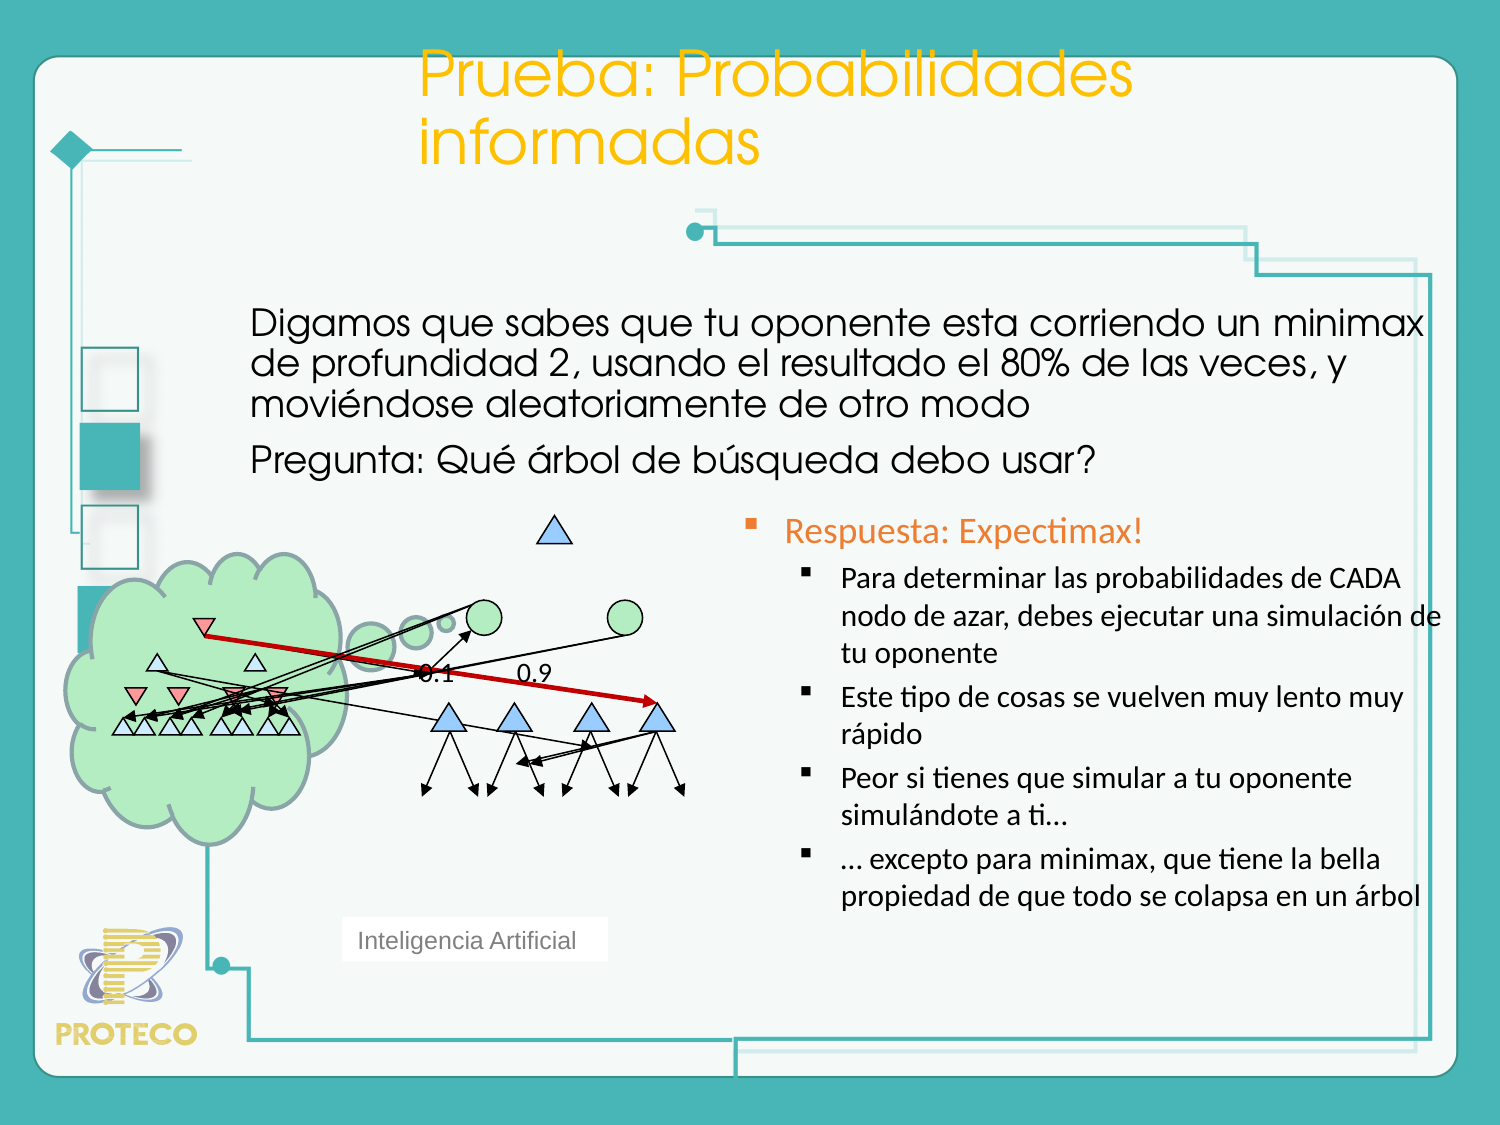

# Prueba: Probabilidades informadas
Digamos que sabes que tu oponente esta corriendo un minimax de profundidad 2, usando el resultado el 80% de las veces, y moviéndose aleatoriamente de otro modo
Pregunta: Qué árbol de búsqueda debo usar?

Respuesta: Expectimax!
Para determinar las probabilidades de CADA nodo de azar, debes ejecutar una simulación de tu oponente
Este tipo de cosas se vuelven muy lento muy rápido
Peor si tienes que simular a tu oponente simulándote a ti…
… excepto para minimax, que tiene la bella propiedad de que todo se colapsa en un árbol

0.1          0.9
Inteligencia Artificial